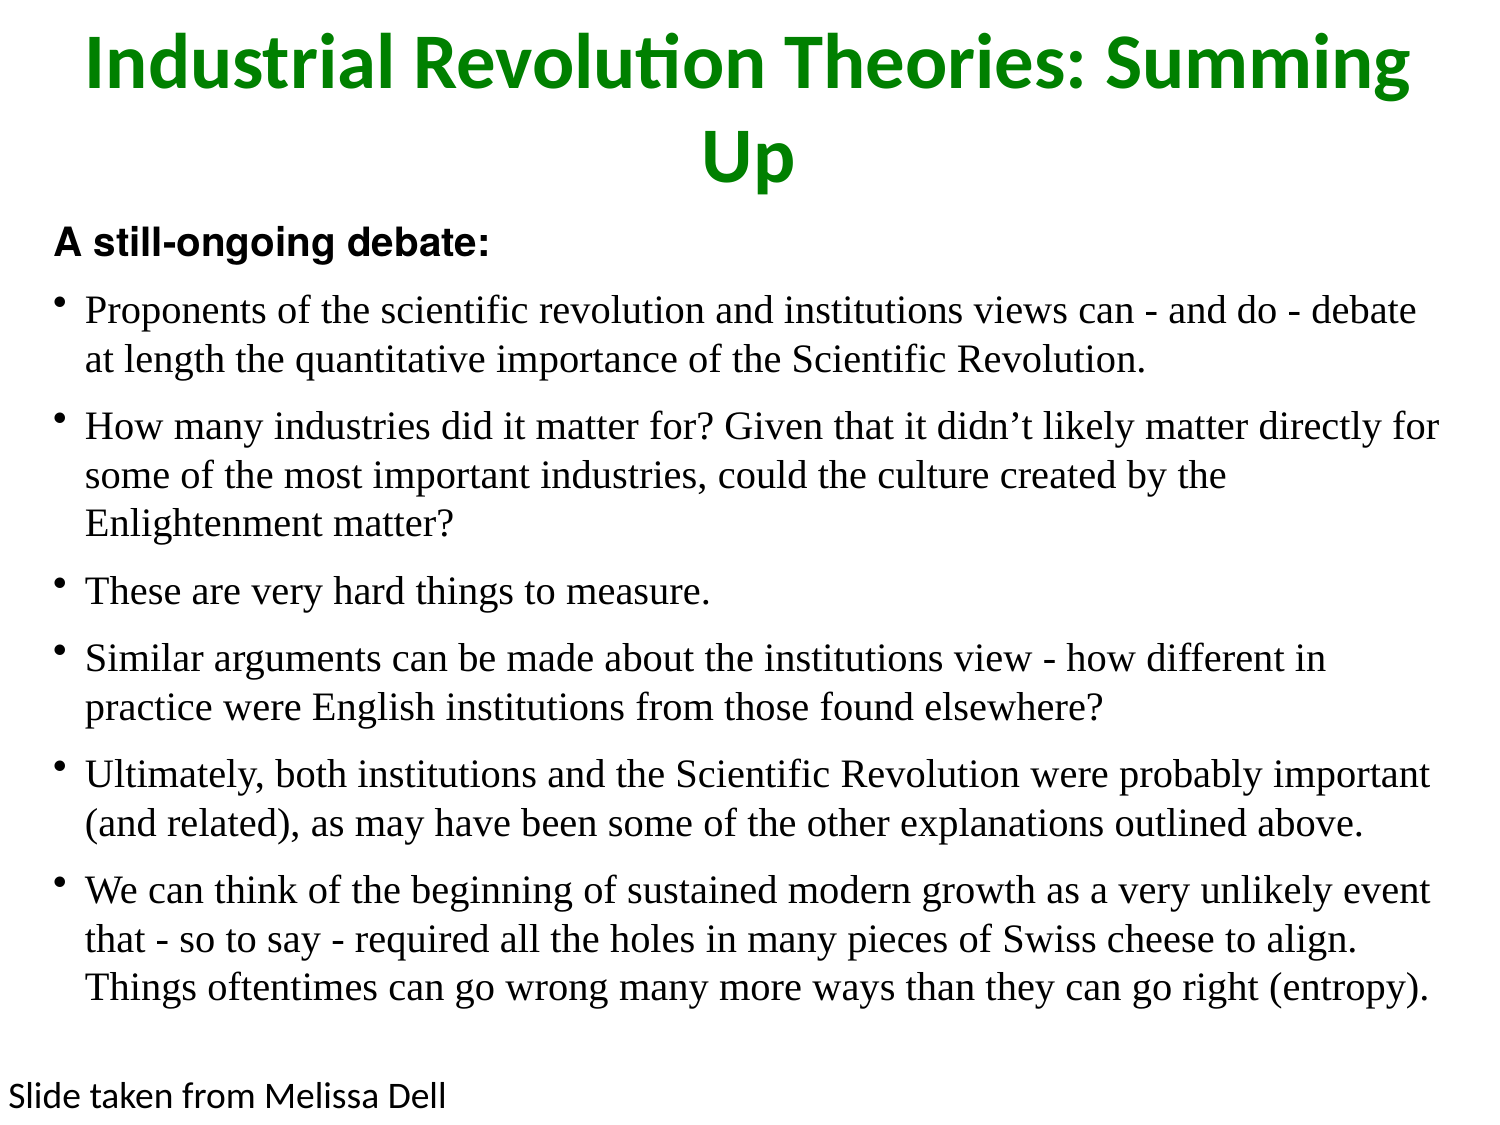

Industrial Revolution Theories: Summing Up
A still-ongoing debate:
Proponents of the scientific revolution and institutions views can - and do - debate at length the quantitative importance of the Scientific Revolution.
How many industries did it matter for? Given that it didn’t likely matter directly for some of the most important industries, could the culture created by the Enlightenment matter?
These are very hard things to measure.
Similar arguments can be made about the institutions view - how different in practice were English institutions from those found elsewhere?
Ultimately, both institutions and the Scientific Revolution were probably important (and related), as may have been some of the other explanations outlined above.
We can think of the beginning of sustained modern growth as a very unlikely event that - so to say - required all the holes in many pieces of Swiss cheese to align. Things oftentimes can go wrong many more ways than they can go right (entropy).
Slide taken from Melissa Dell